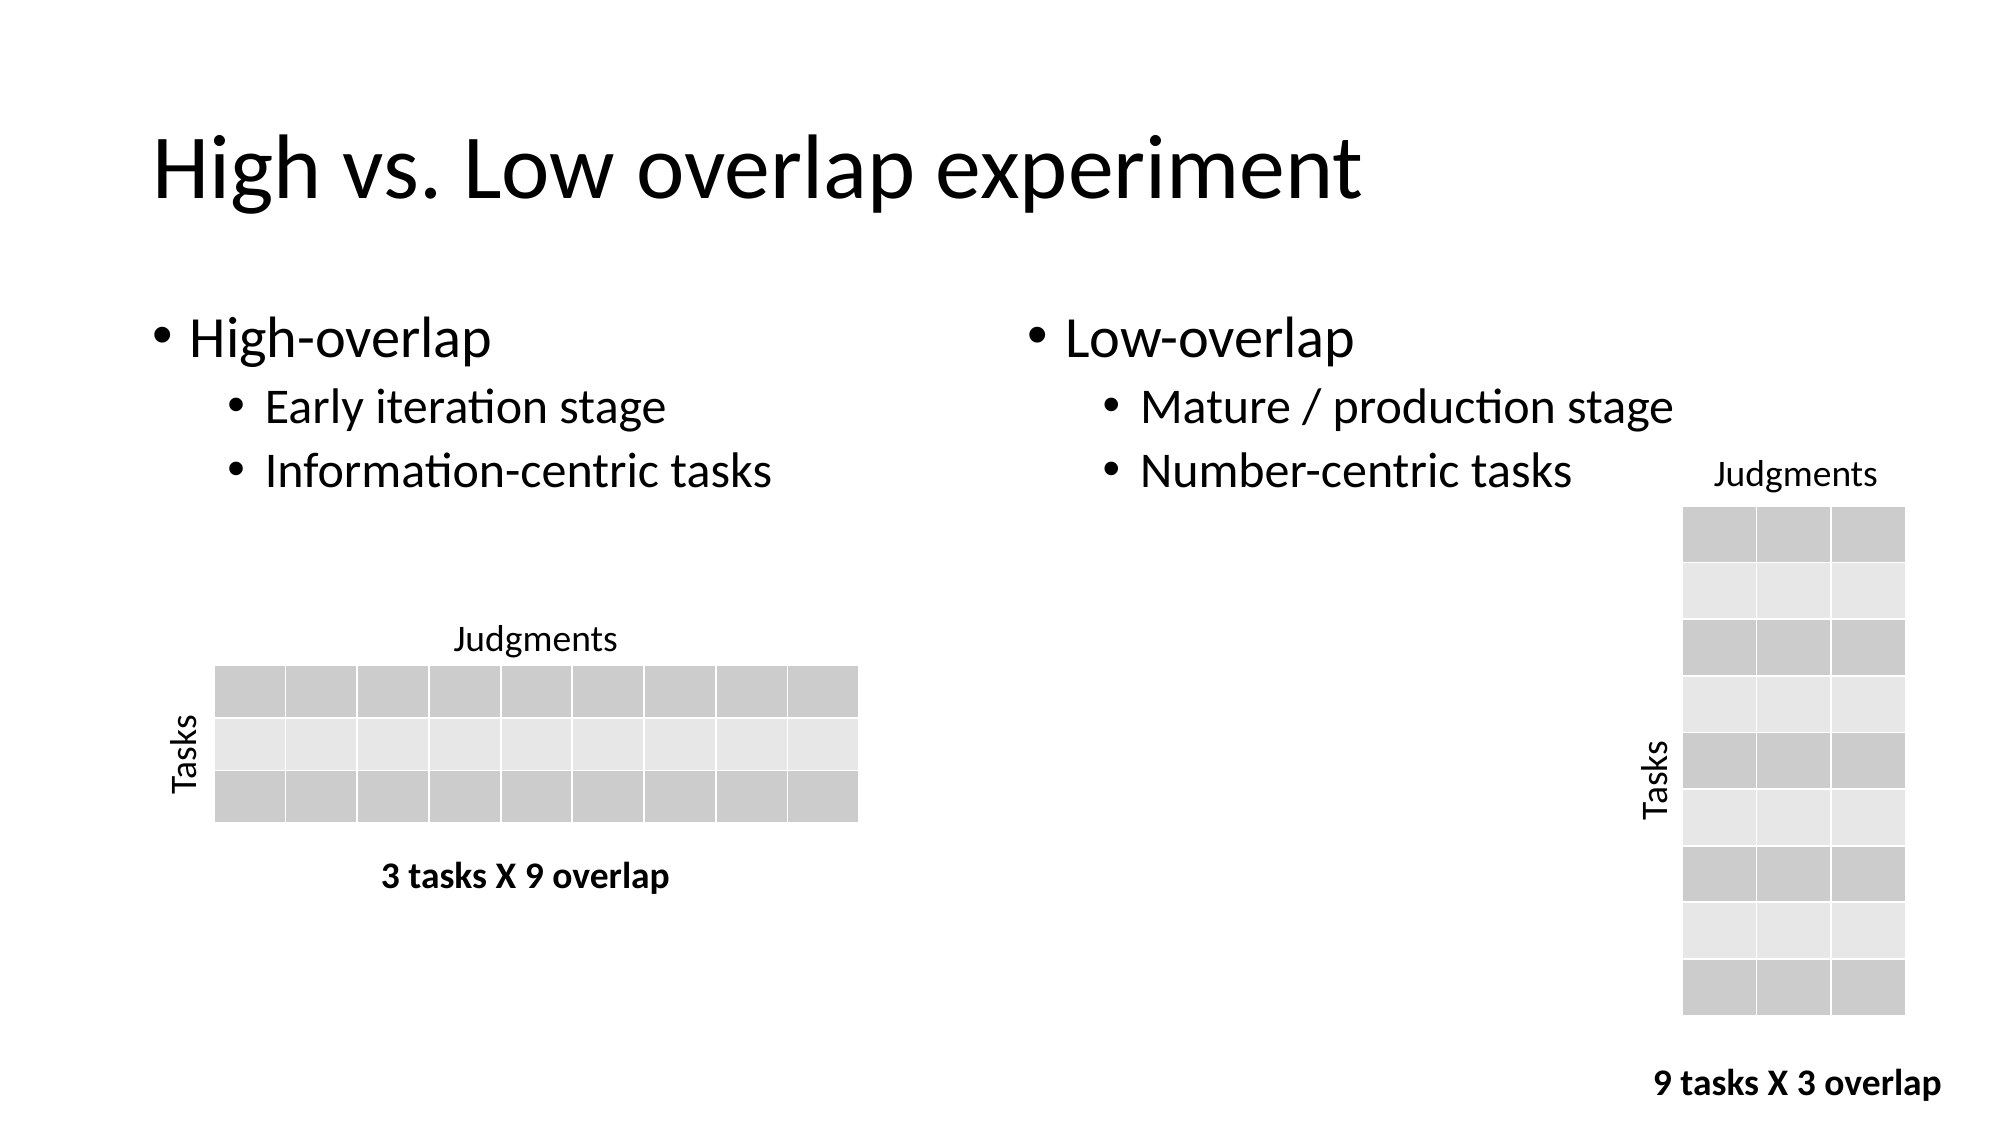

# High vs. Low overlap experiment
High-overlap
Early iteration stage
Information-centric tasks

Low-overlap
Mature / production stage
Number-centric tasks

Judgments
|  |  |  |
| --- | --- | --- |
|  |  |  |
|  |  |  |
|  |  |  |
|  |  |  |
|  |  |  |
|  |  |  |
|  |  |  |
|  |  |  |
Judgments
|  |  |  |  |  |  |  |  |  |
| --- | --- | --- | --- | --- | --- | --- | --- | --- |
|  |  |  |  |  |  |  |  |  |
|  |  |  |  |  |  |  |  |  |
Tasks
Tasks
3 tasks X 9 overlap
9 tasks X 3 overlap